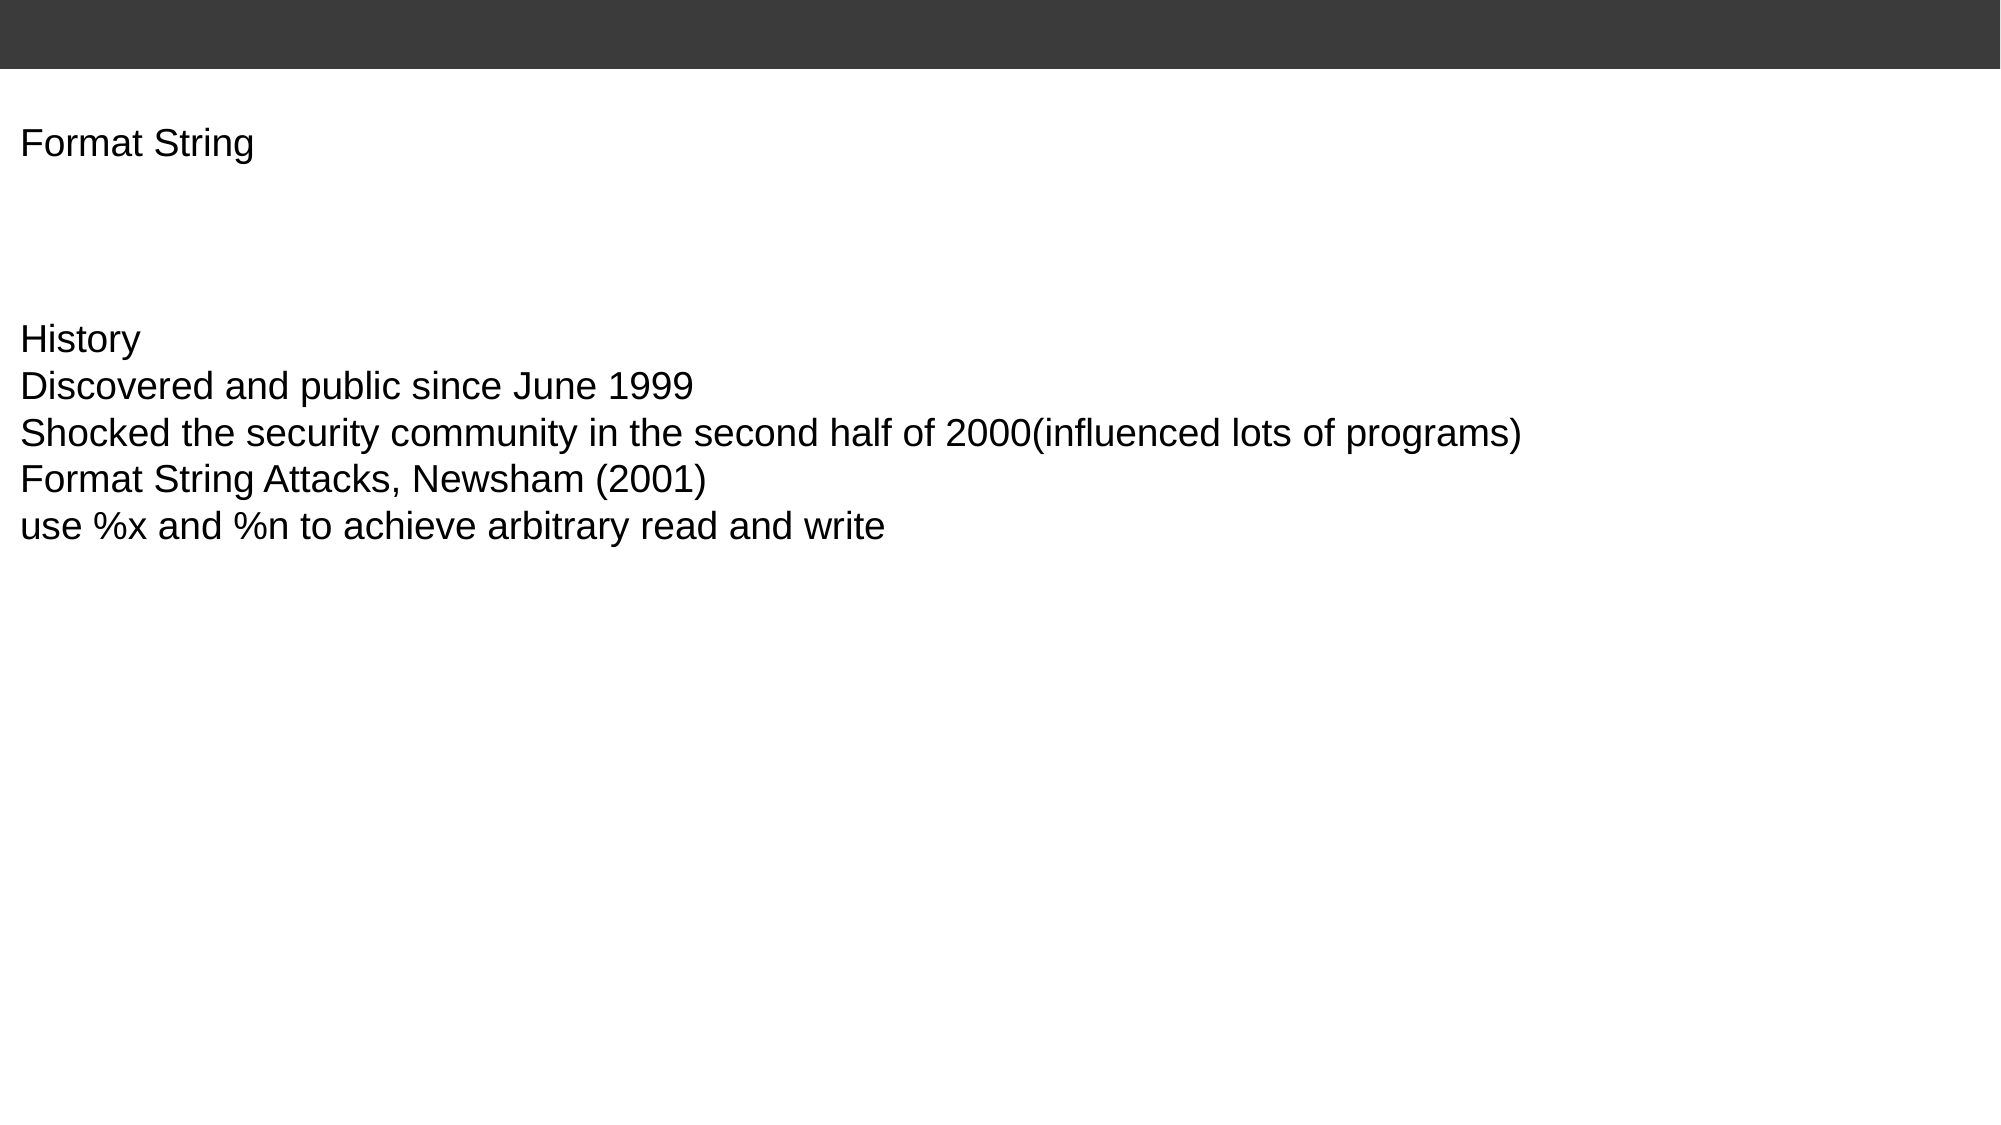

Format String
History
Discovered and public since June 1999
Shocked the security community in the second half of 2000(influenced lots of programs)
Format String Attacks, Newsham (2001)
use %x and %n to achieve arbitrary read and write